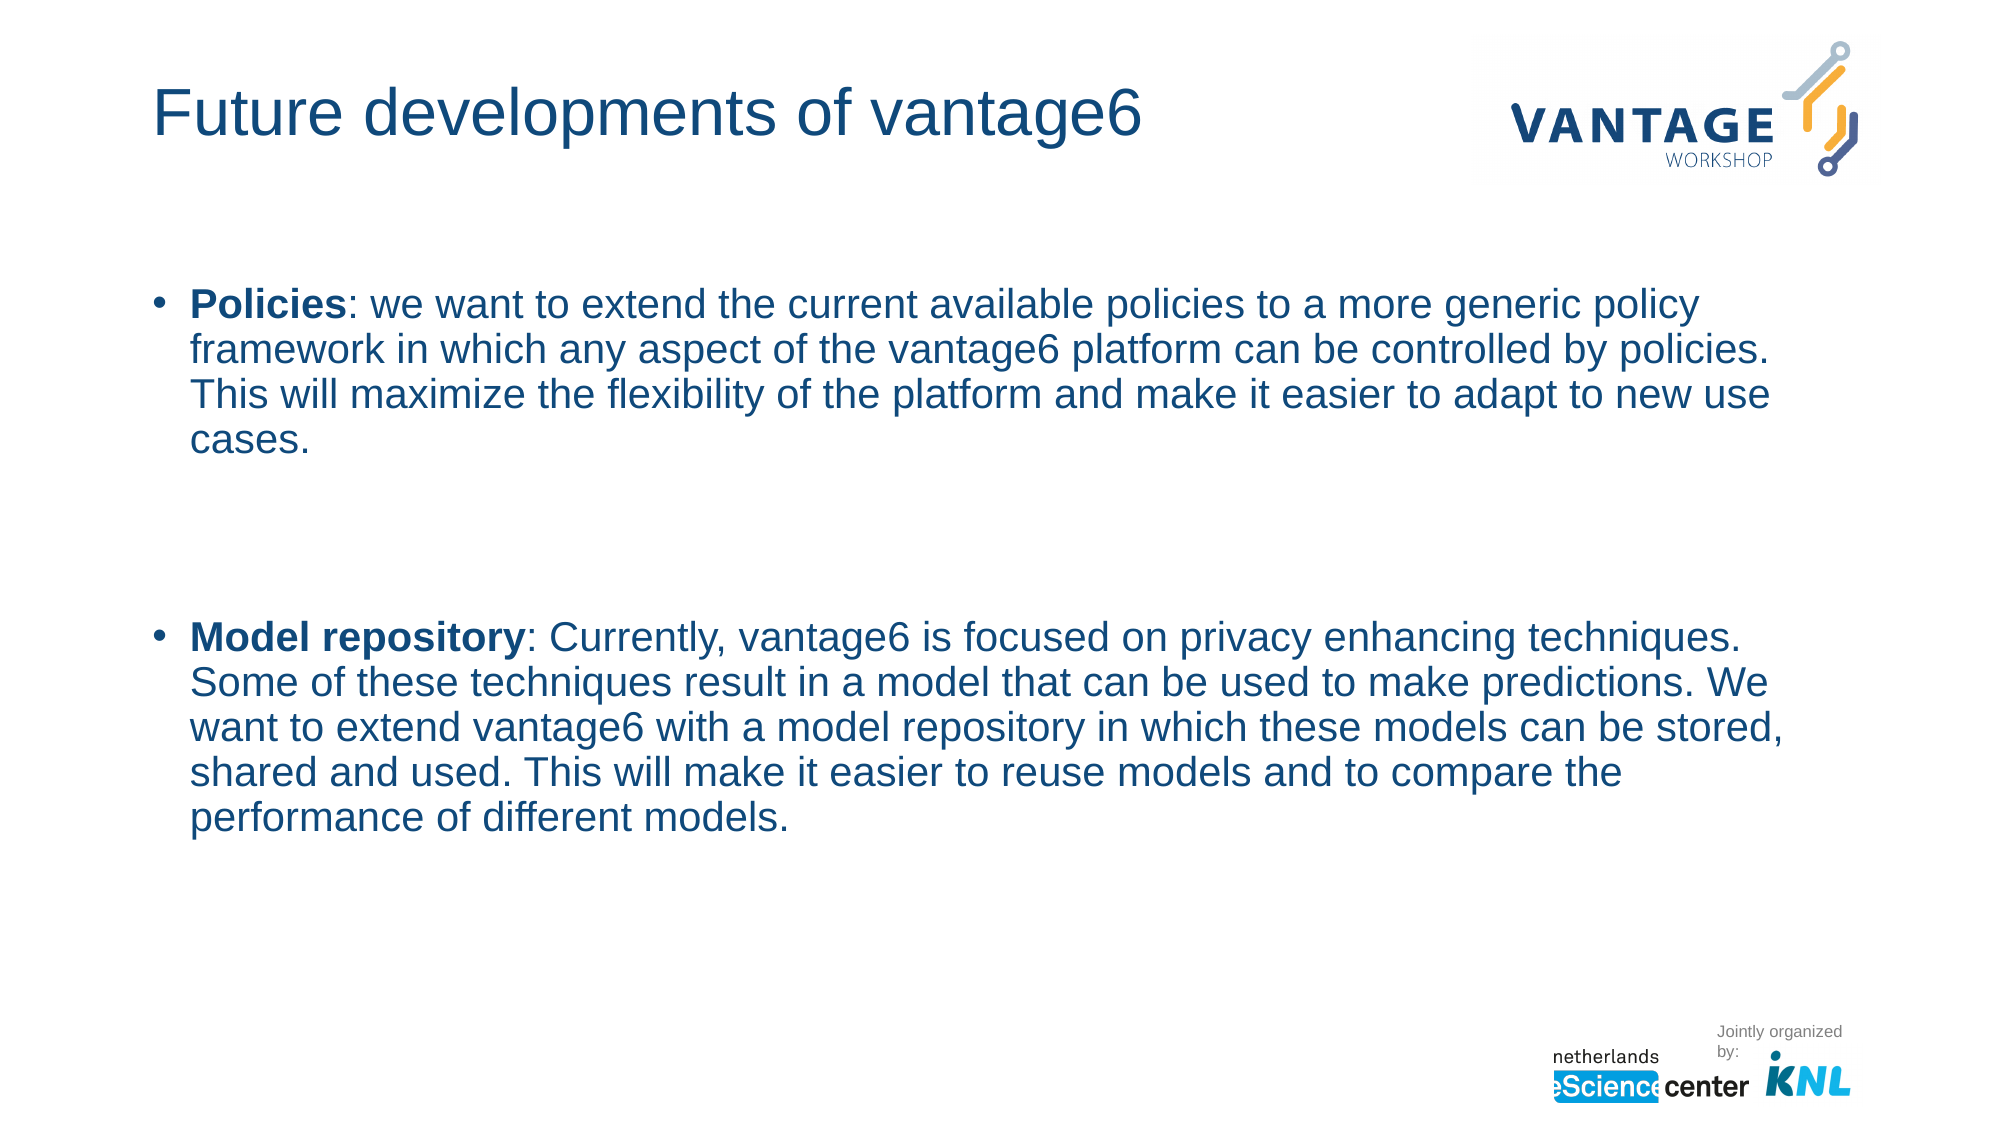

# Future developments of vantage6
Policies: we want to extend the current available policies to a more generic policy framework in which any aspect of the vantage6 platform can be controlled by policies. This will maximize the flexibility of the platform and make it easier to adapt to new use cases.

Model repository: Currently, vantage6 is focused on privacy enhancing techniques. Some of these techniques result in a model that can be used to make predictions. We want to extend vantage6 with a model repository in which these models can be stored, shared and used. This will make it easier to reuse models and to compare the performance of different models.